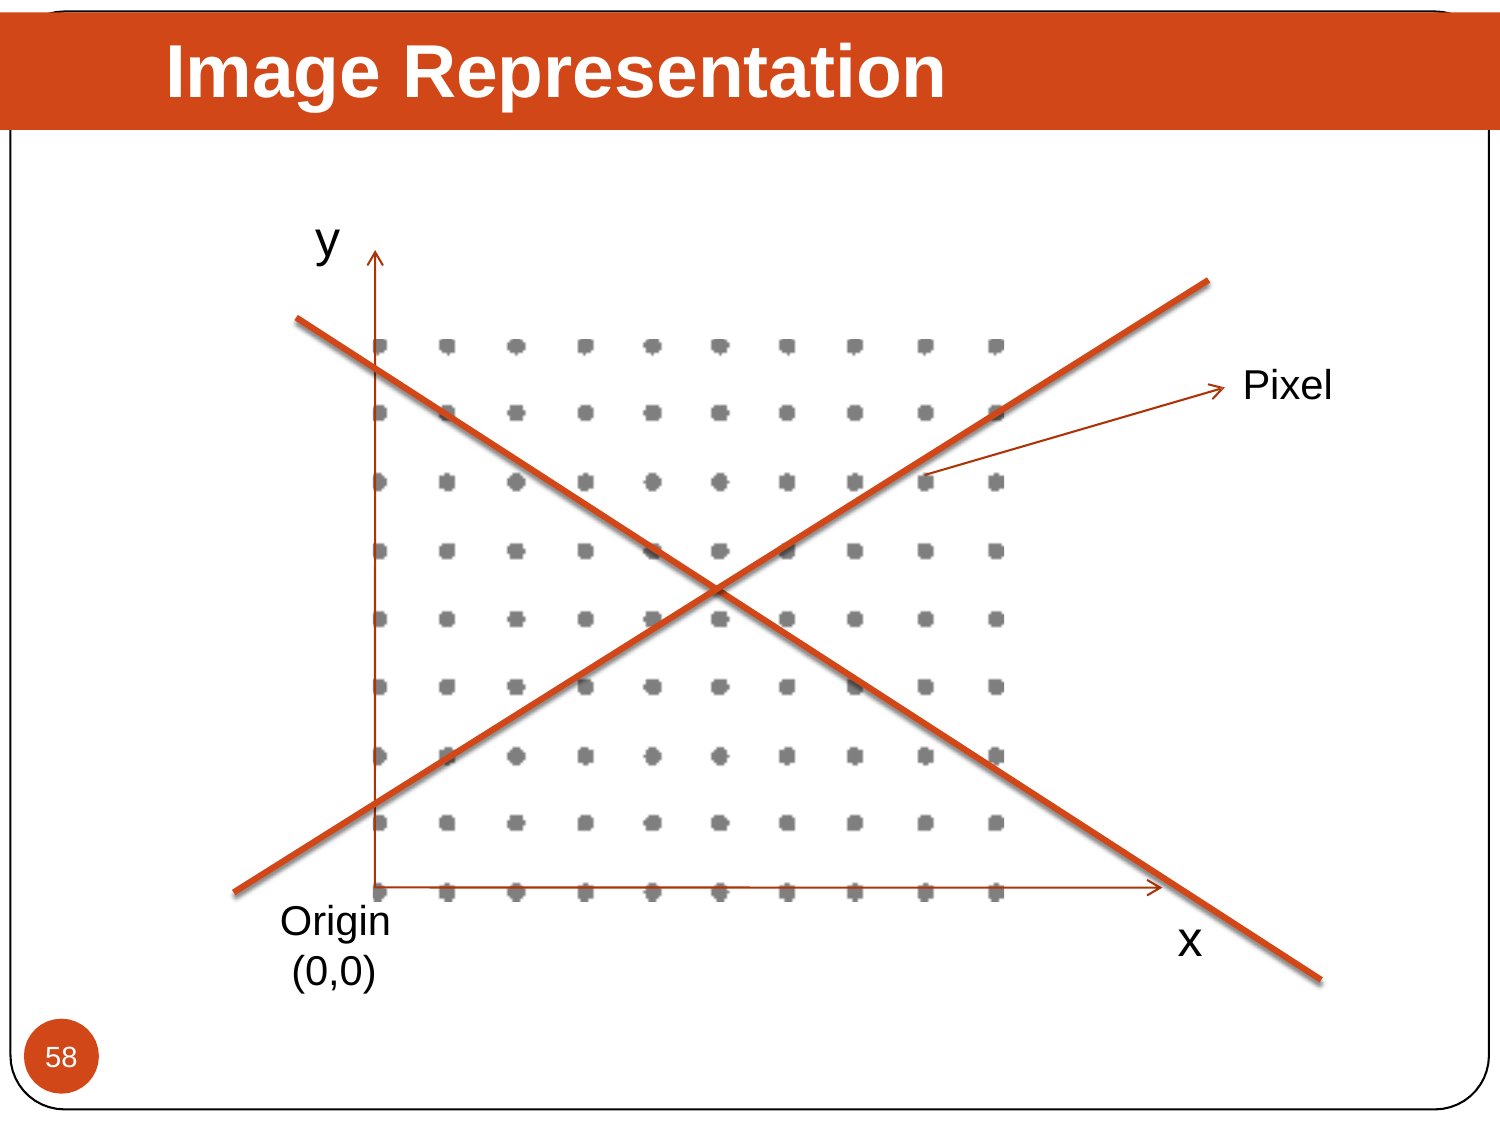

# Image Representation
y

Pixel

Origin  (0,0)
x

58